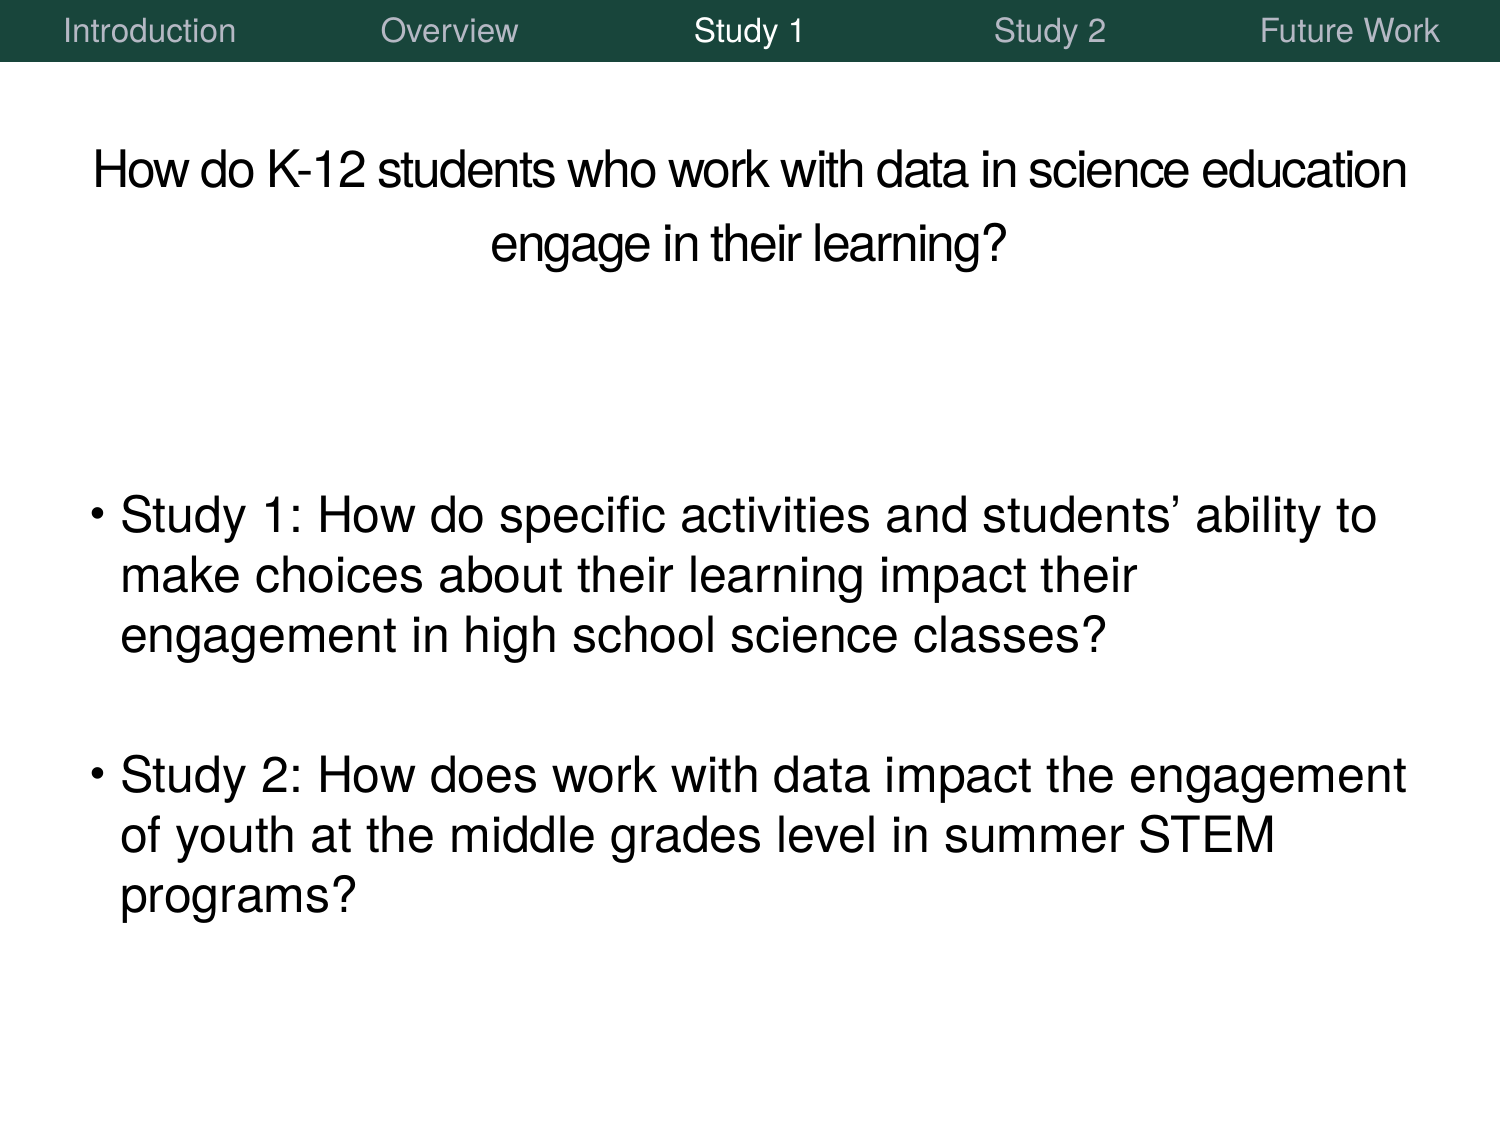

| Introduction | Overview | Study 1 | Study 2 | Future Work |
| --- | --- | --- | --- | --- |
# How do K-12 students who work with data in science education engage in their learning?
Study 1: How do specific activities and students’ ability to make choices about their learning impact their engagement in high school science classes?

Study 2: How does work with data impact the engagement of youth at the middle grades level in summer STEM programs?